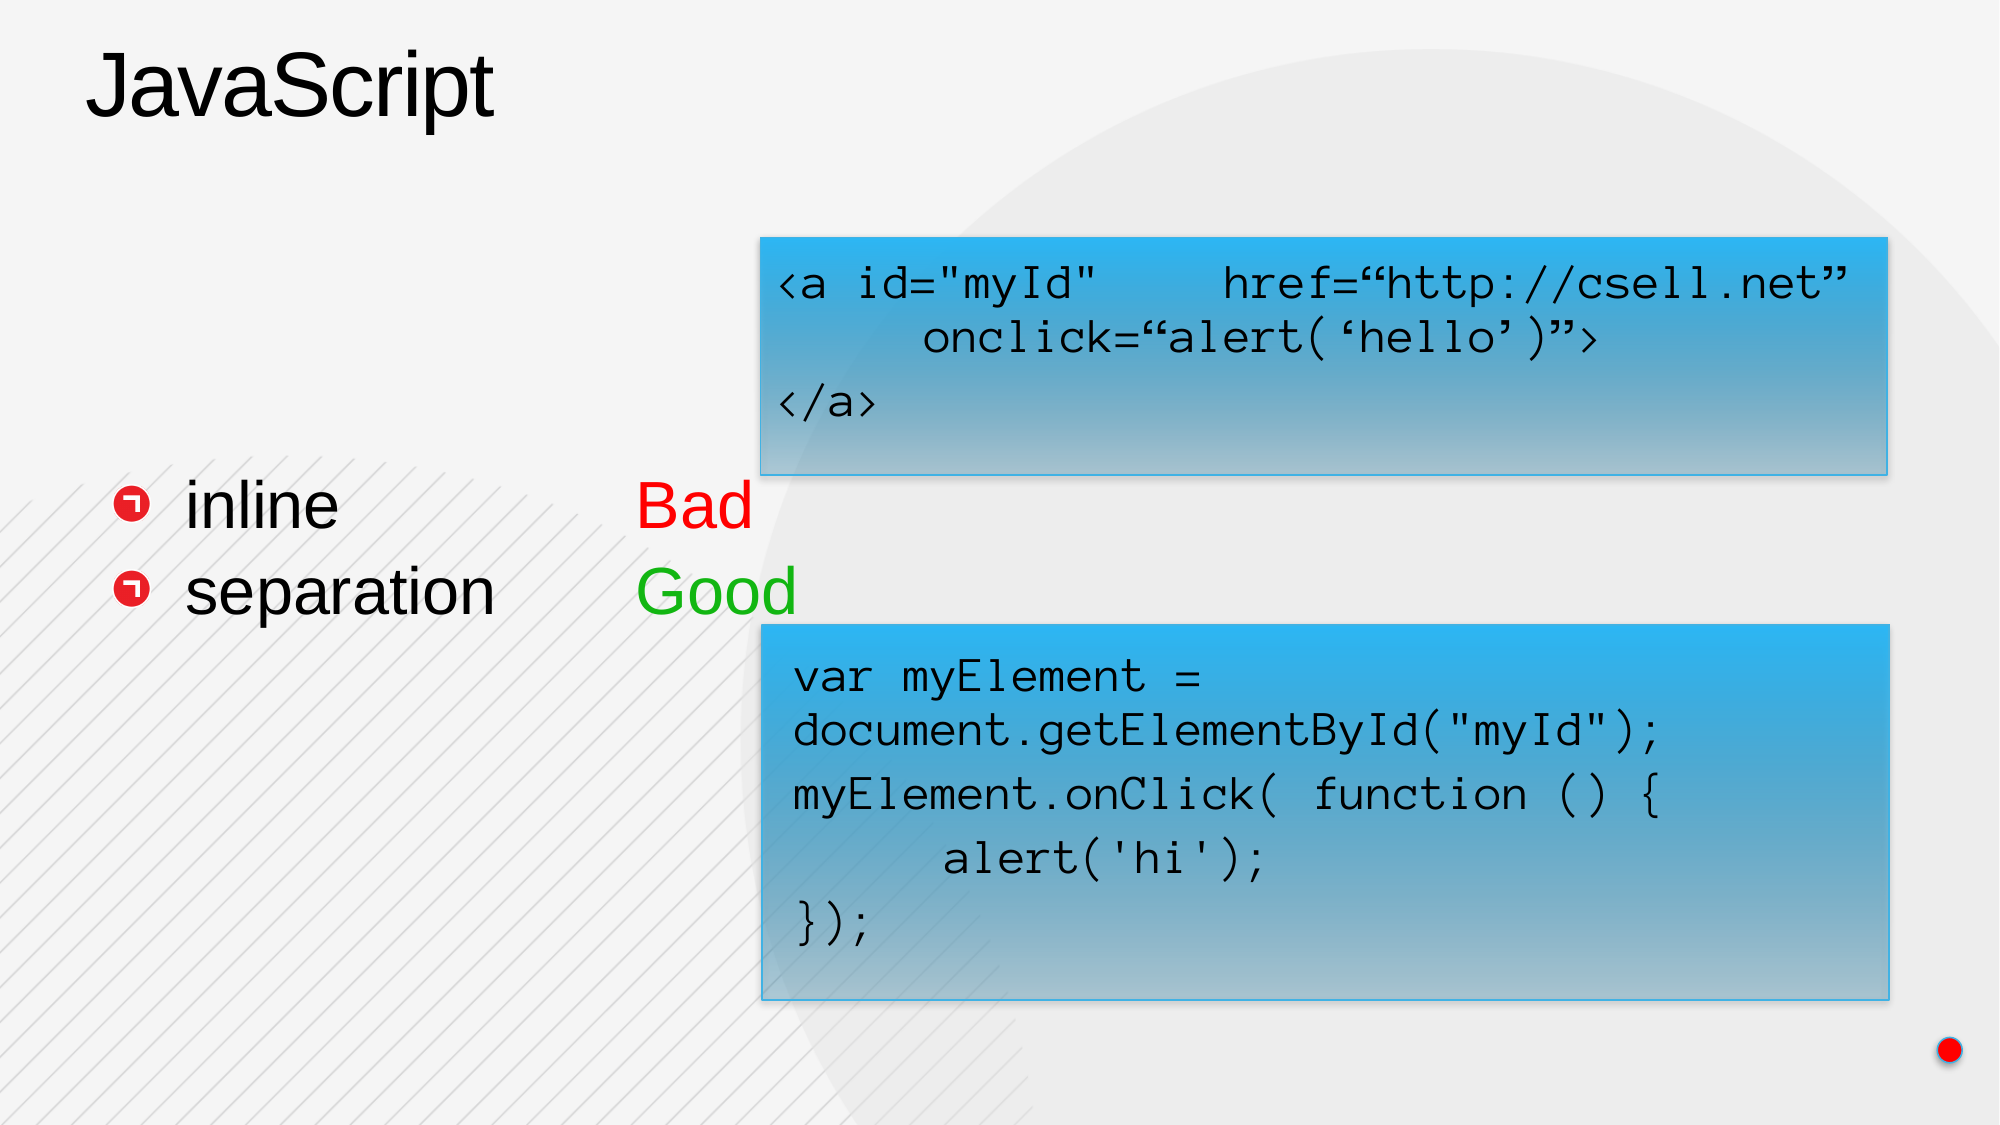

# JavaScript

<a id="myId" 	href=“http://csell.net” 	onclick=“alert(‘hello’)”>
</a>
inline 		Bad
separation 	Good

var myElement = document.getElementById("myId");
myElement.onClick( function () {
	alert('hi');
});